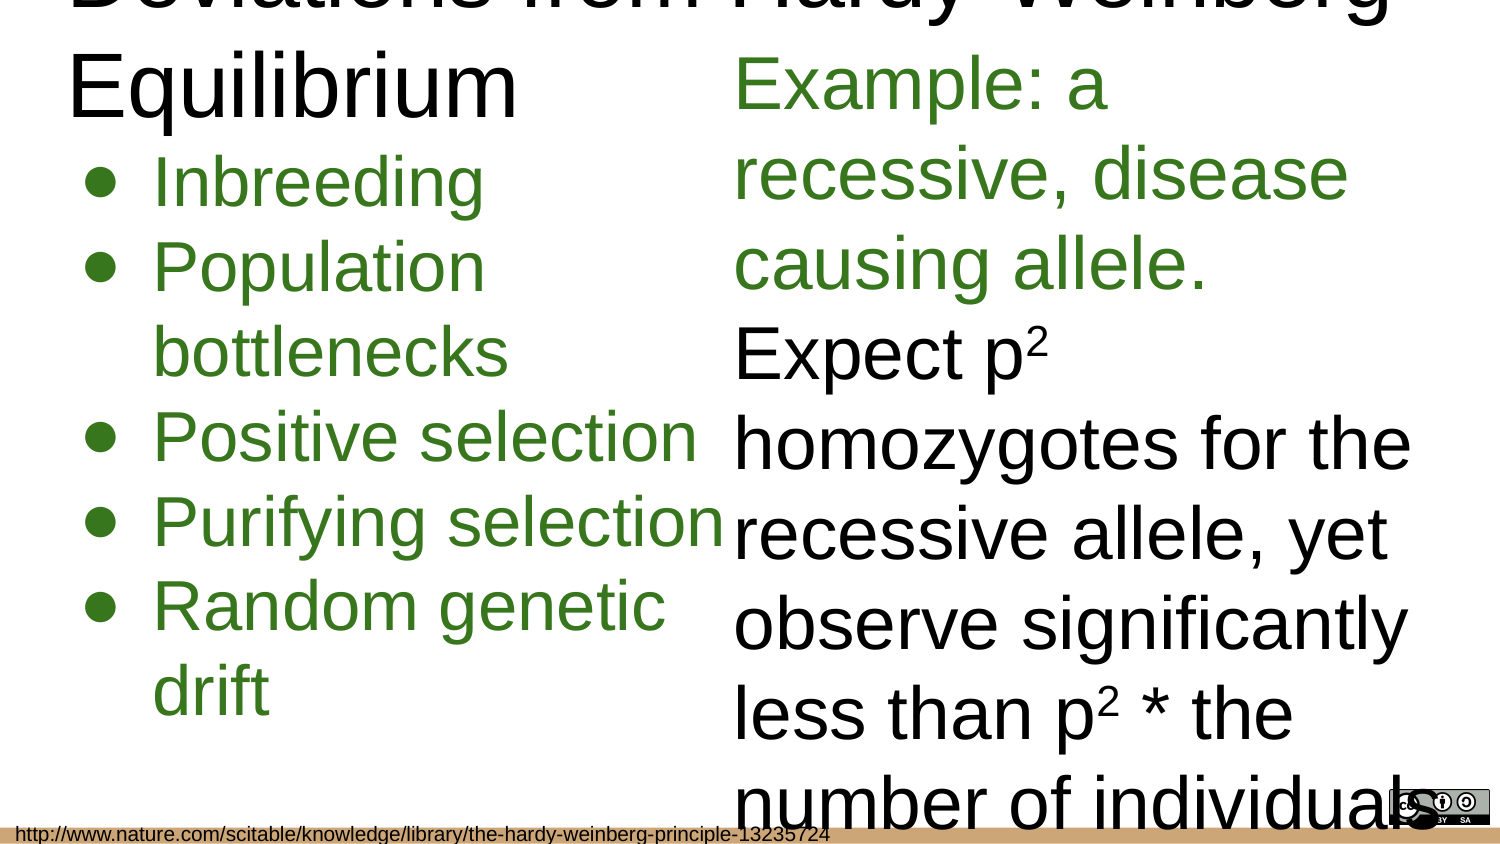

# Deviations from Hardy-Weinberg Equilibrium
Inbreeding
Population bottlenecks
Positive selection
Purifying selection
Random genetic drift
Example: a recessive, disease causing allele.
Expect p2 homozygotes for the recessive allele, yet observe significantly less than p2 * the number of individuals tested
http://www.nature.com/scitable/knowledge/library/the-hardy-weinberg-principle-13235724